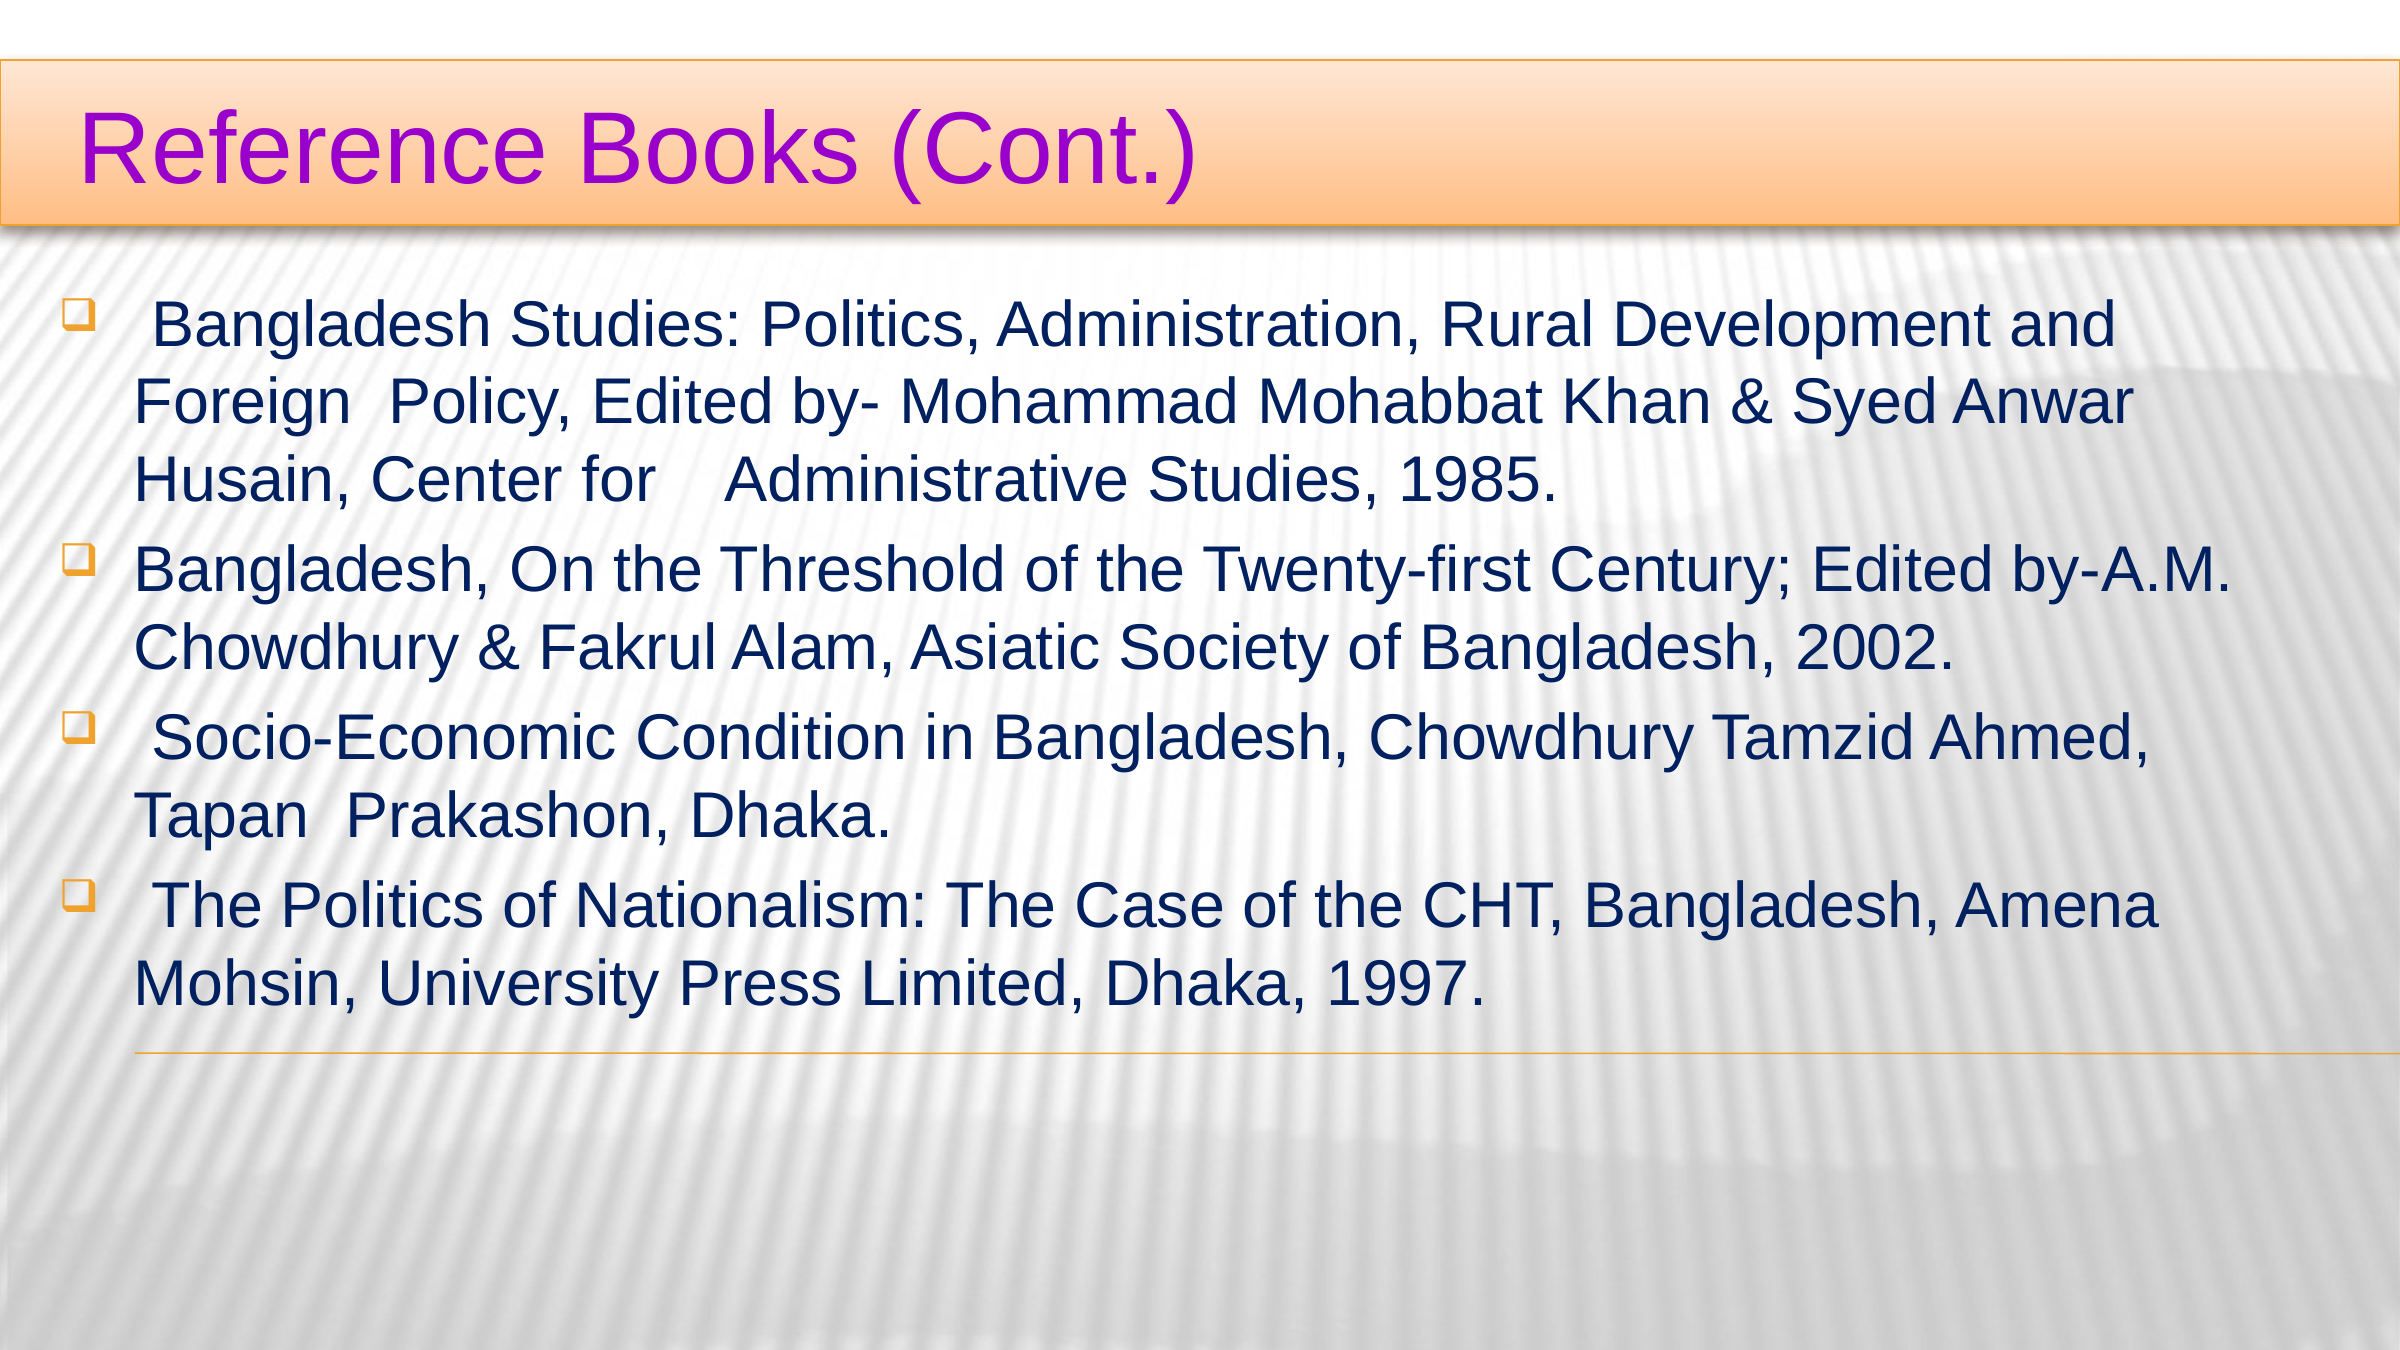

Reference Books (Cont.)
 Bangladesh Studies: Politics, Administration, Rural Development and Foreign  Policy, Edited by- Mohammad Mohabbat Khan & Syed Anwar Husain, Center for    Administrative Studies, 1985.
Bangladesh, On the Threshold of the Twenty-first Century; Edited by-A.M. Chowdhury & Fakrul Alam, Asiatic Society of Bangladesh, 2002.
 Socio-Economic Condition in Bangladesh, Chowdhury Tamzid Ahmed, Tapan  Prakashon, Dhaka.
 The Politics of Nationalism: The Case of the CHT, Bangladesh, Amena Mohsin, University Press Limited, Dhaka, 1997.